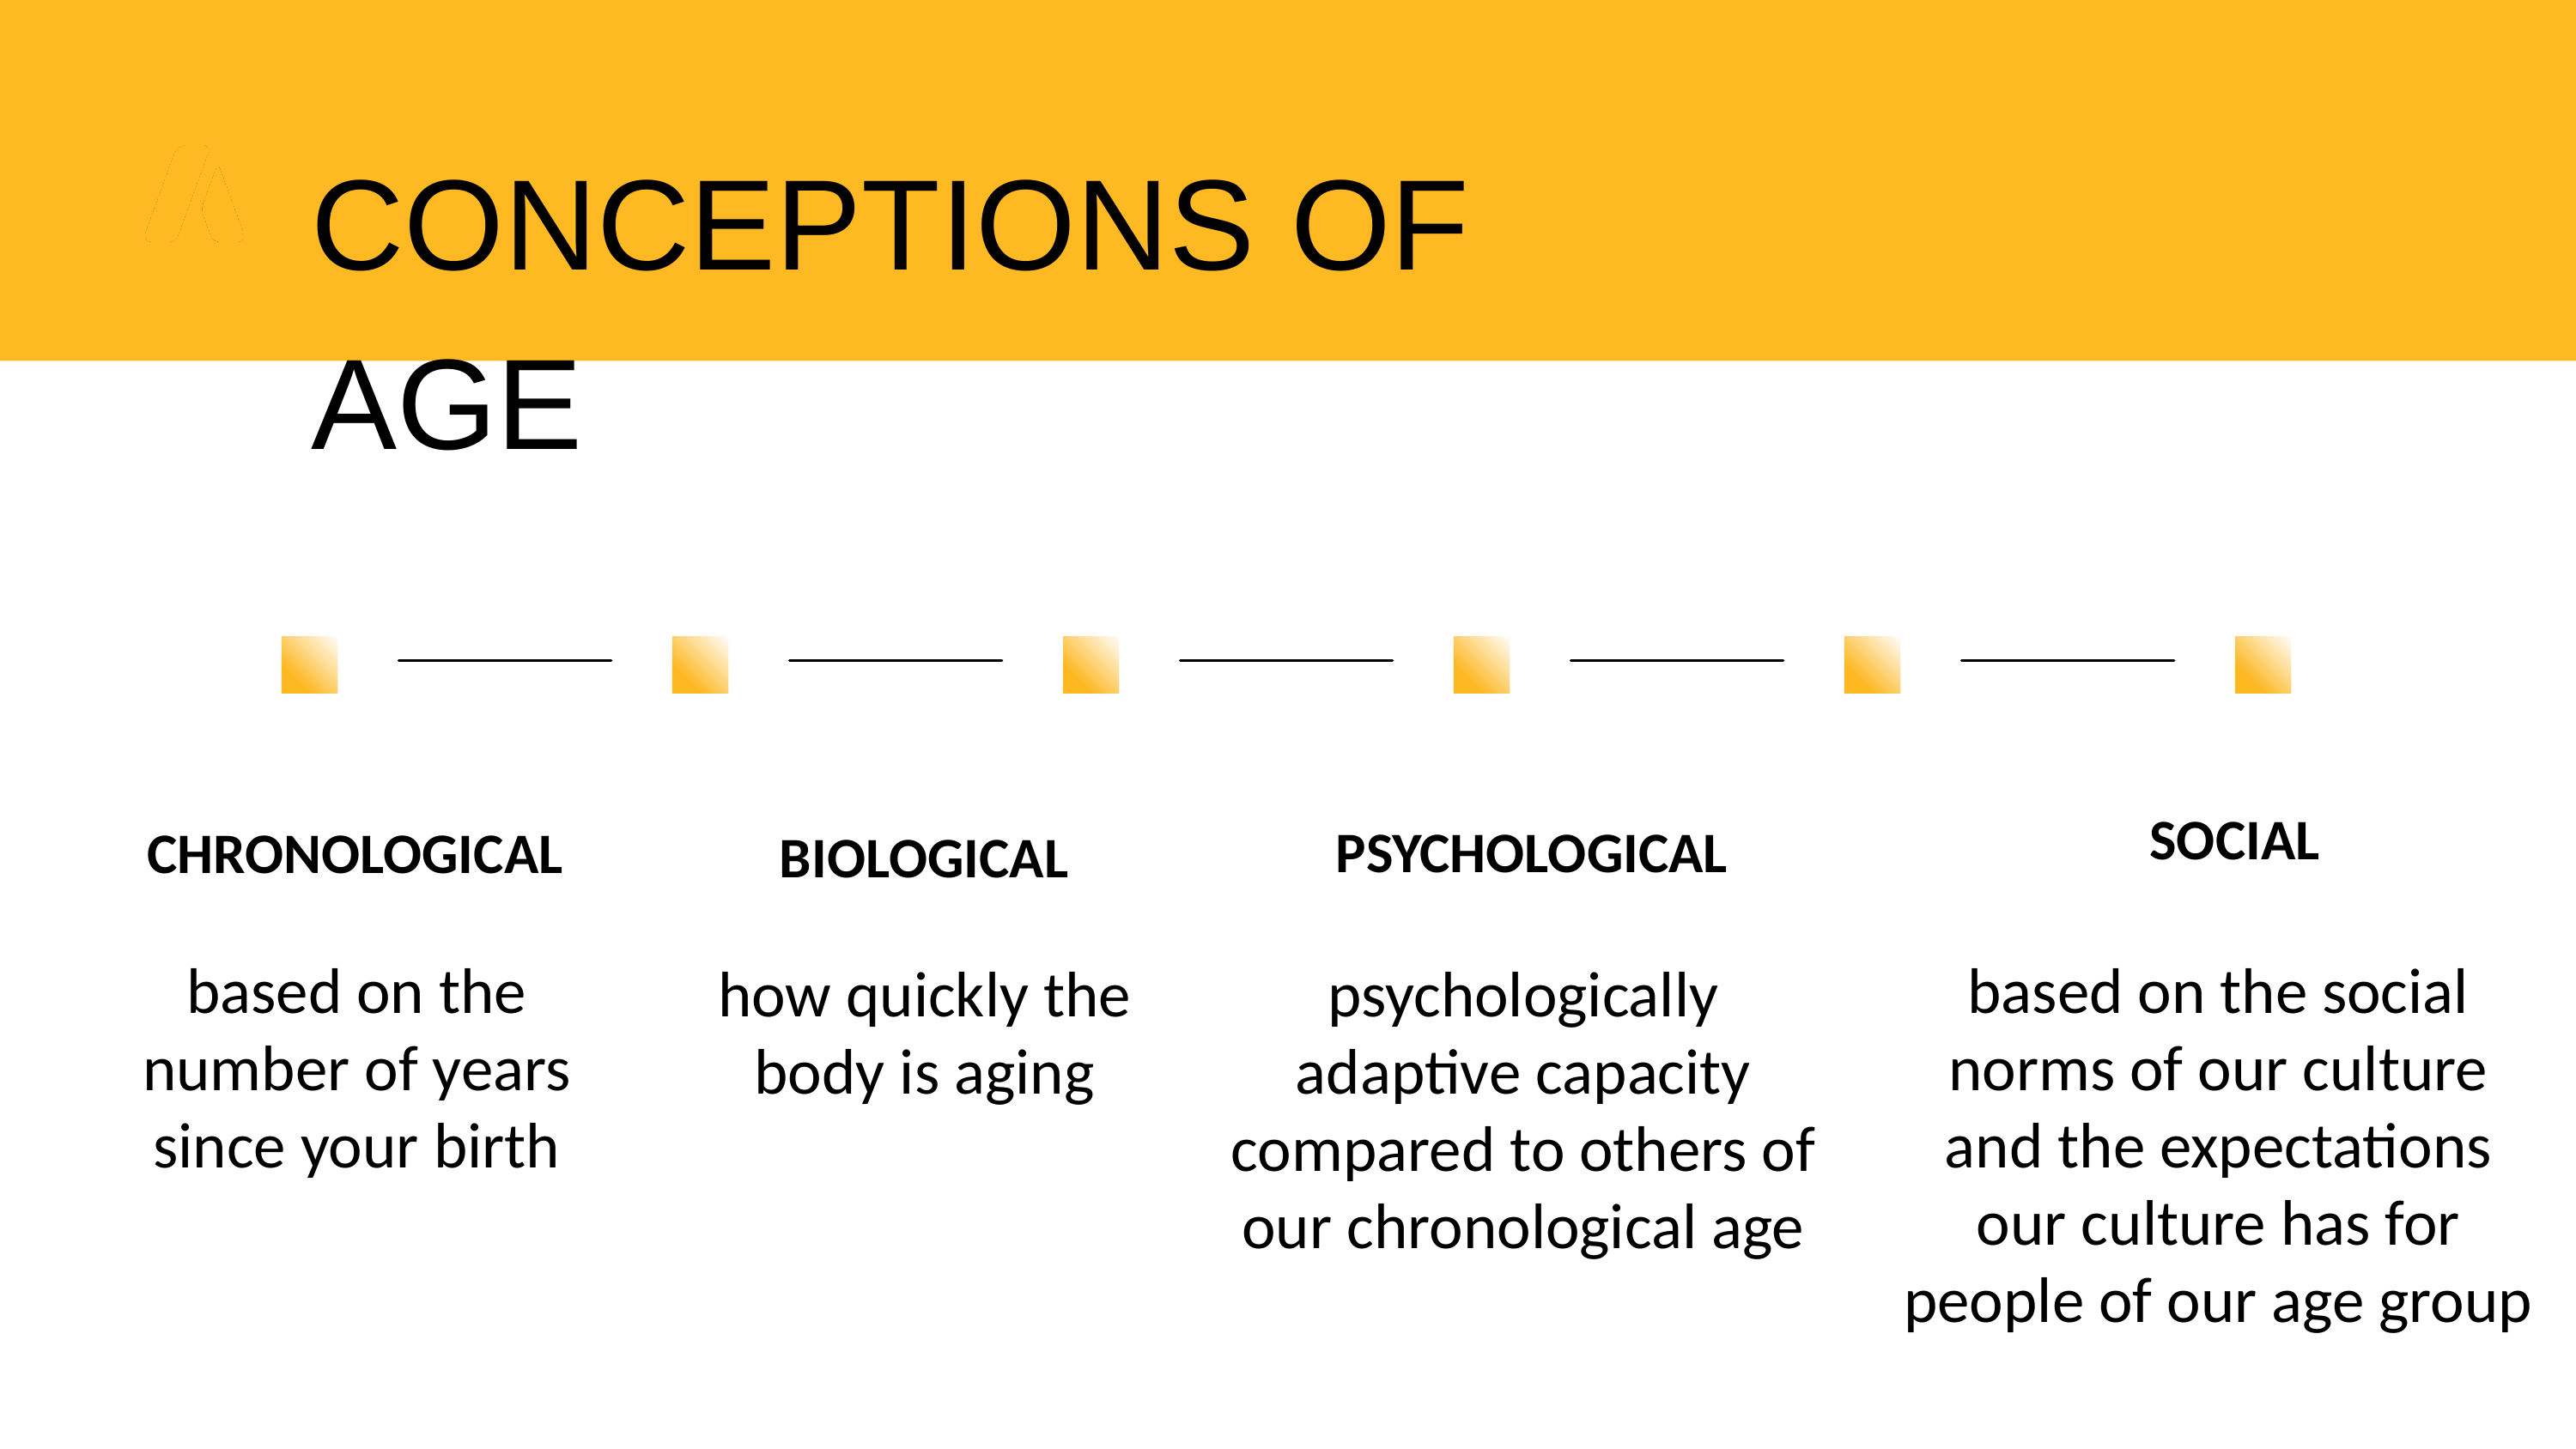

CONCEPTIONS OF AGE

SOCIAL
PSYCHOLOGICAL
CHRONOLOGICAL
BIOLOGICAL
based on the social norms of our culture and the expectations our culture has for people of our age group
based on the number of years since your birth
how quickly the body is aging
psychologically adaptive capacity compared to others of our chronological age